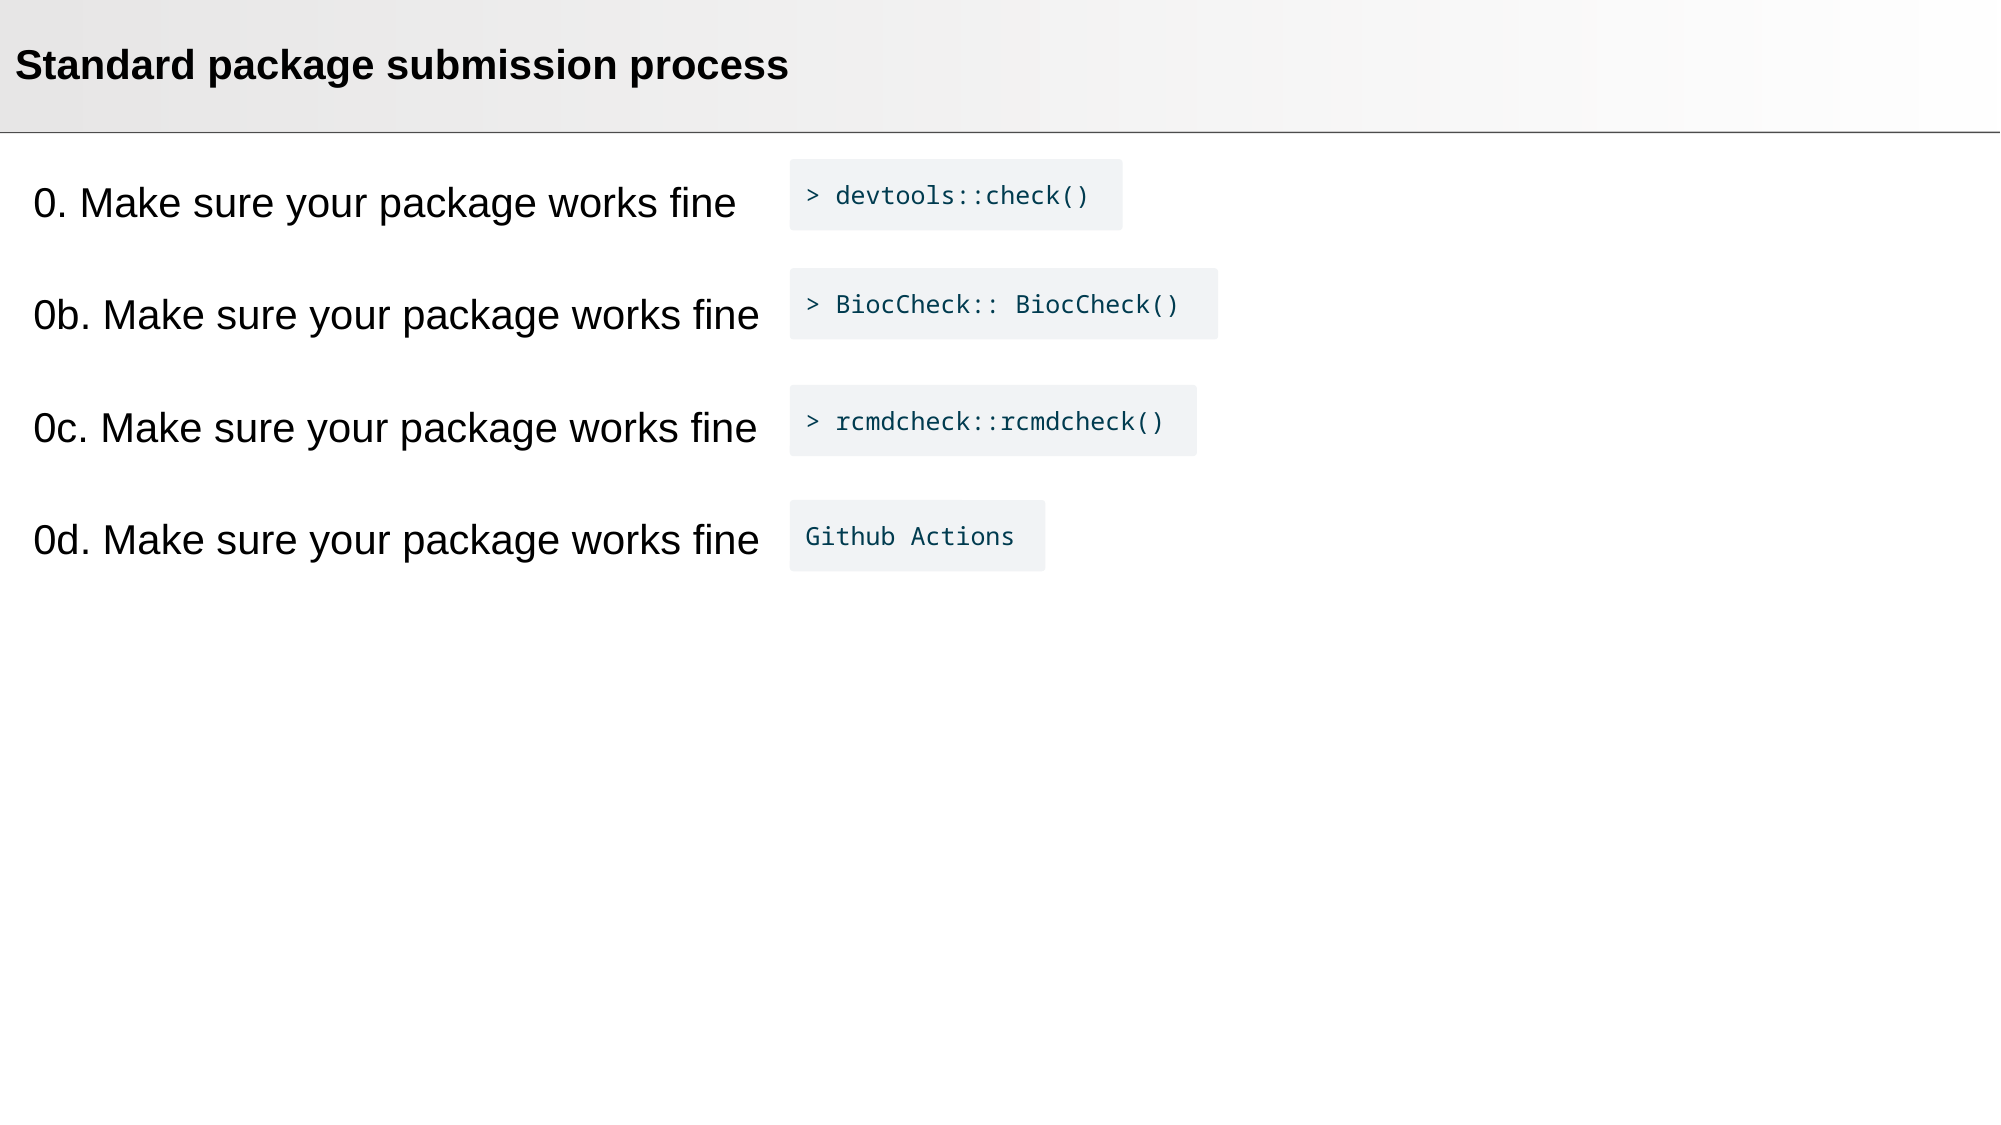

# Standard package submission process
0. Make sure your package works fine
0b. Make sure your package works fine
0c. Make sure your package works fine
0d. Make sure your package works fine

> devtools::check()
> BiocCheck:: BiocCheck()
> rcmdcheck::rcmdcheck()
Github Actions